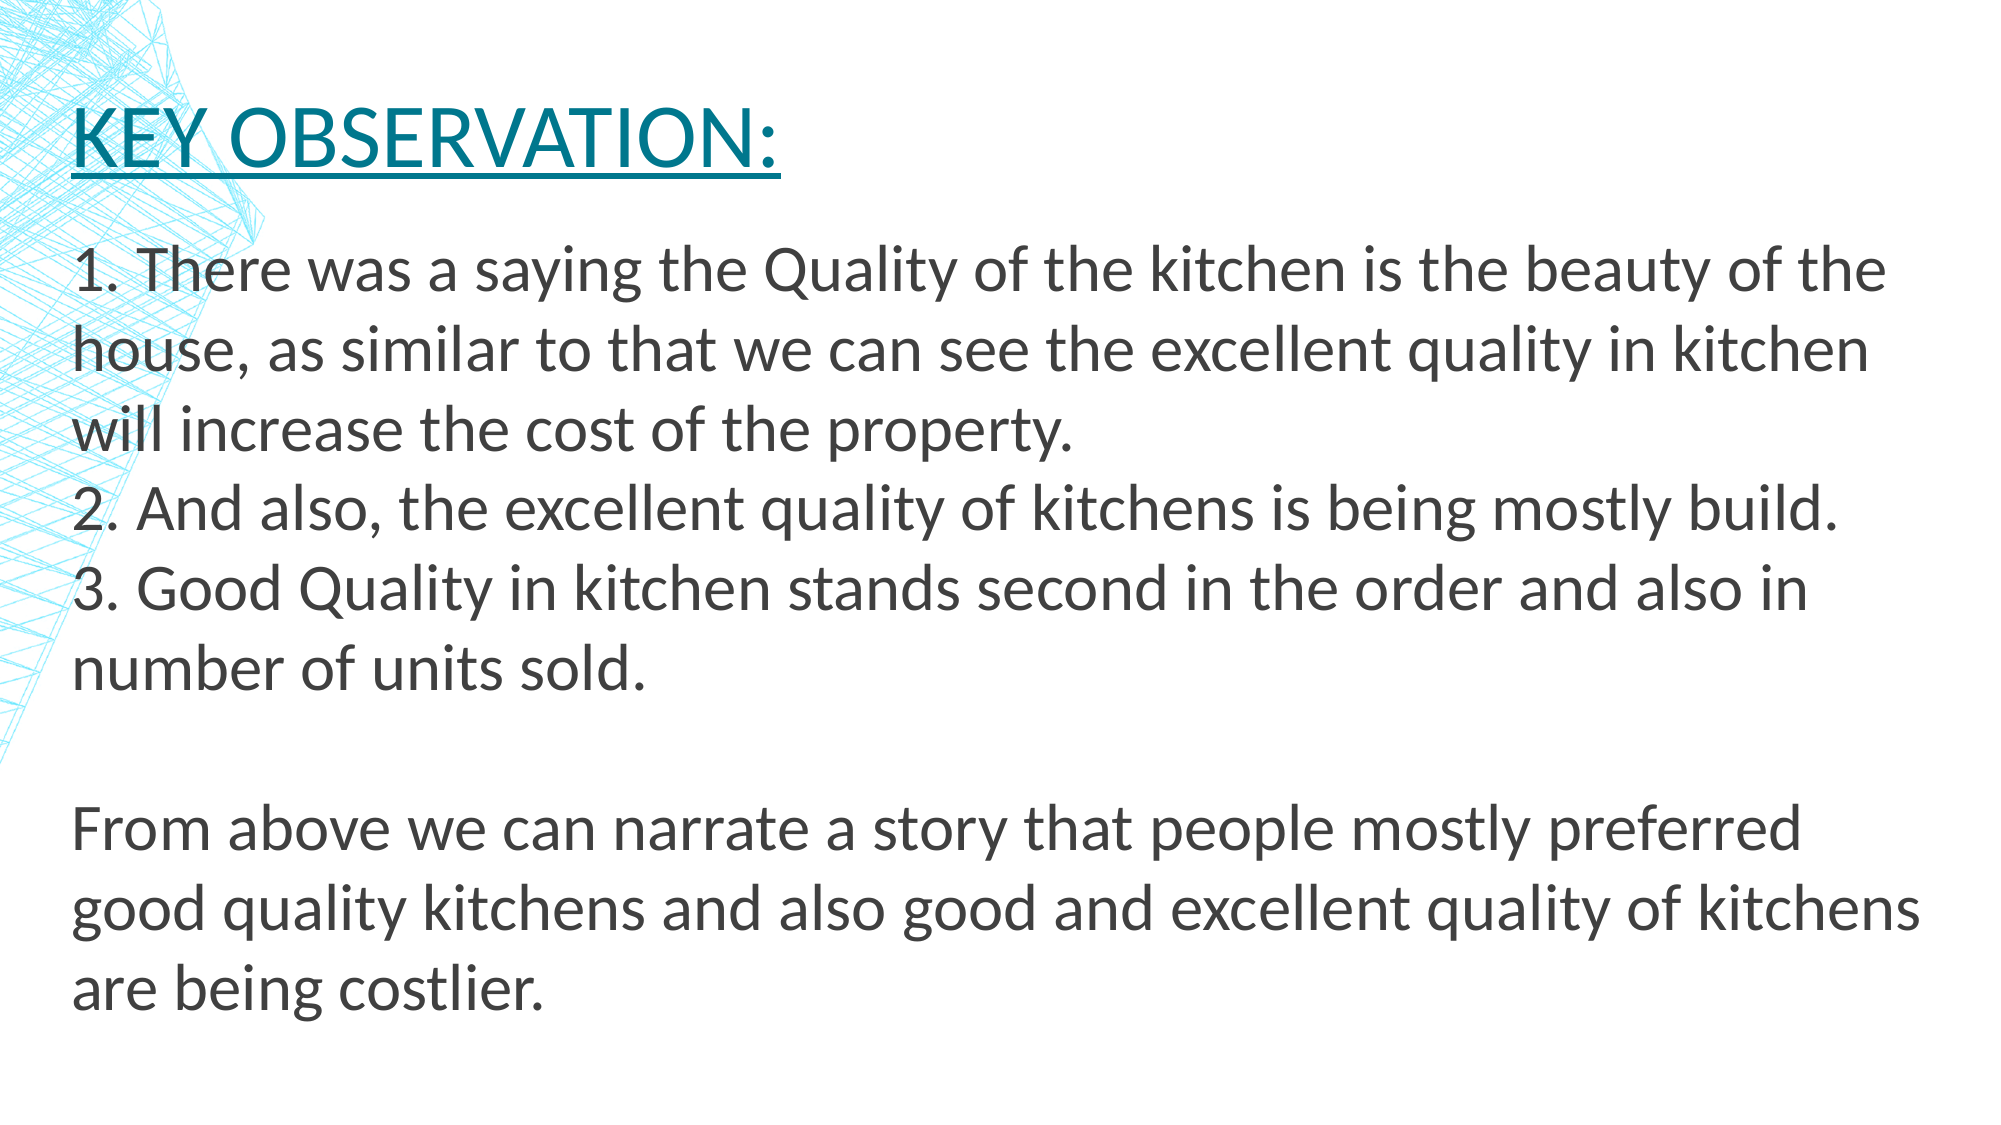

# Key observation:
1. There was a saying the Quality of the kitchen is the beauty of the house, as similar to that we can see the excellent quality in kitchen will increase the cost of the property.
2. And also, the excellent quality of kitchens is being mostly build.
3. Good Quality in kitchen stands second in the order and also in number of units sold.

From above we can narrate a story that people mostly preferred good quality kitchens and also good and excellent quality of kitchens are being costlier.